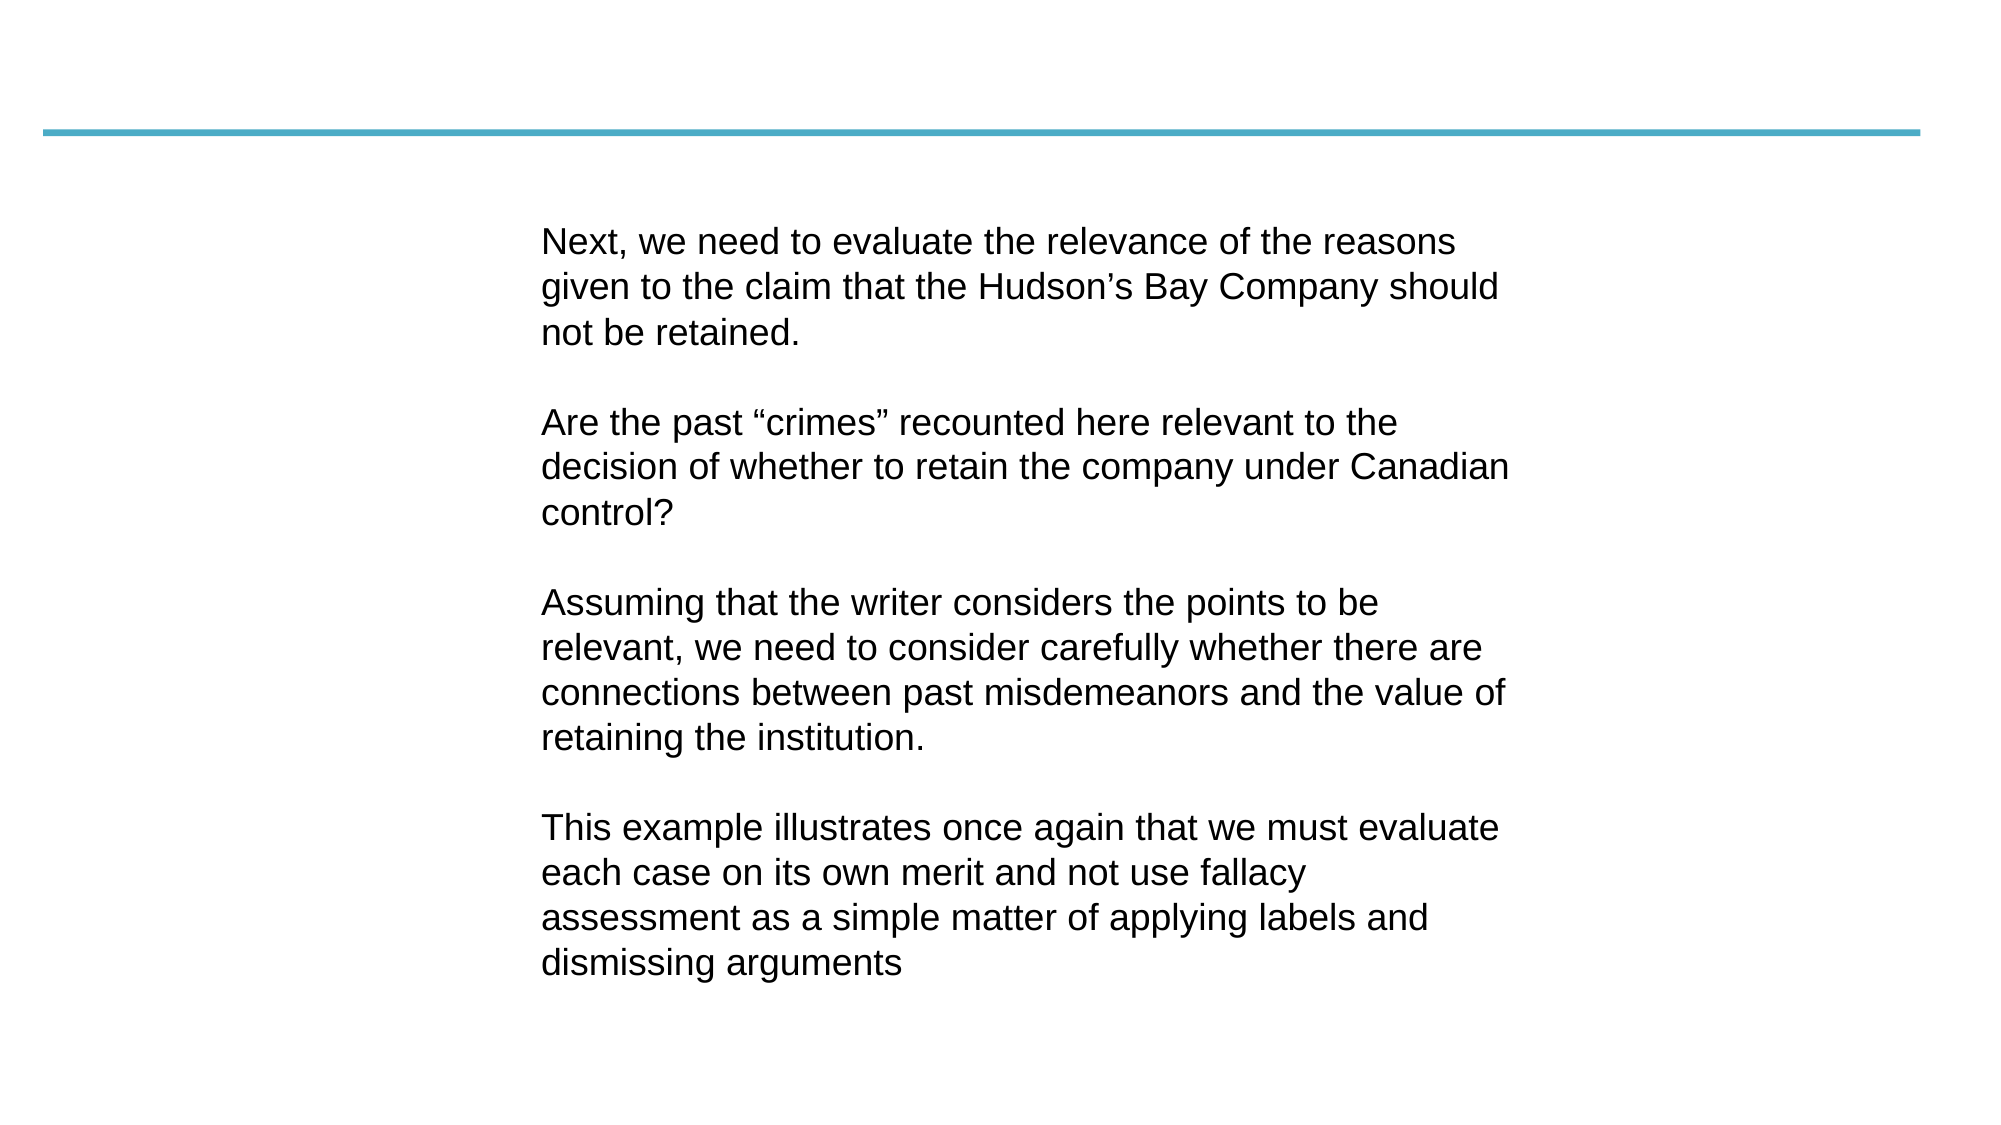

Next, we need to evaluate the relevance of the reasons given to the claim that the Hudson’s Bay Company should not be retained.

Are the past “crimes” recounted here relevant to the decision of whether to retain the company under Canadian control?

Assuming that the writer considers the points to be relevant, we need to consider carefully whether there are connections between past misdemeanors and the value of retaining the institution.

This example illustrates once again that we must evaluate each case on its own merit and not use fallacy assessment as a simple matter of applying labels and dismissing arguments